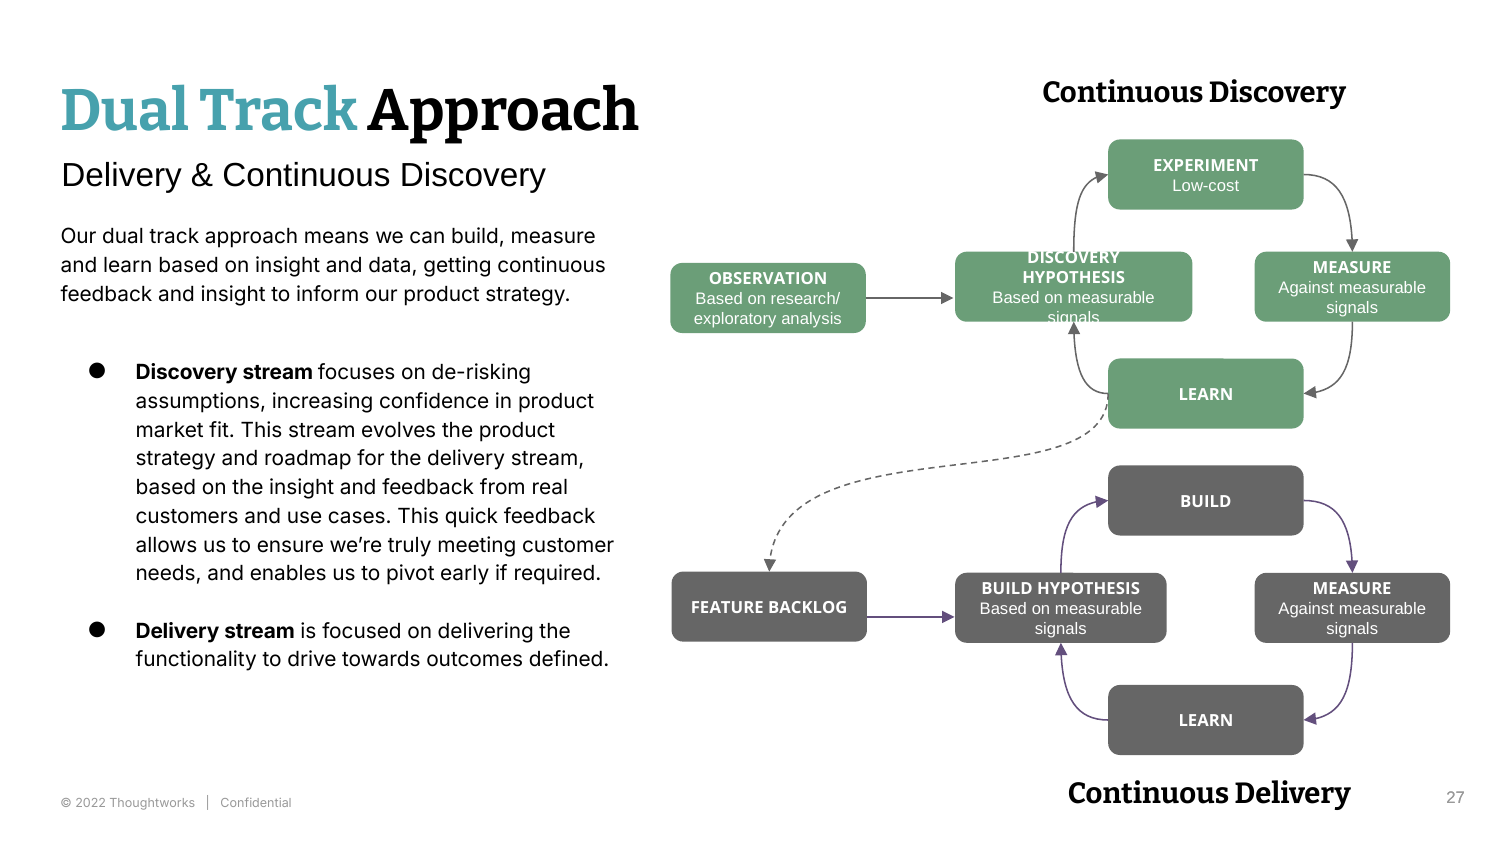

# Dual Track Approach
Continuous Discovery
EXPERIMENT
Low-cost
Delivery & Continuous Discovery
Our dual track approach means we can build, measure and learn based on insight and data, getting continuous feedback and insight to inform our product strategy.
Discovery stream focuses on de-risking assumptions, increasing confidence in product market fit. This stream evolves the product strategy and roadmap for the delivery stream, based on the insight and feedback from real customers and use cases. This quick feedback allows us to ensure we’re truly meeting customer needs, and enables us to pivot early if required.
Delivery stream is focused on delivering the functionality to drive towards outcomes defined.
MEASURE
Against measurable signals
DISCOVERY HYPOTHESIS
Based on measurable signals
OBSERVATION
Based on research/
exploratory analysis
LEARN
BUILD
FEATURE BACKLOG
BUILD HYPOTHESIS
Based on measurable signals
MEASURE
Against measurable signals
LEARN
27
27
Continuous Delivery